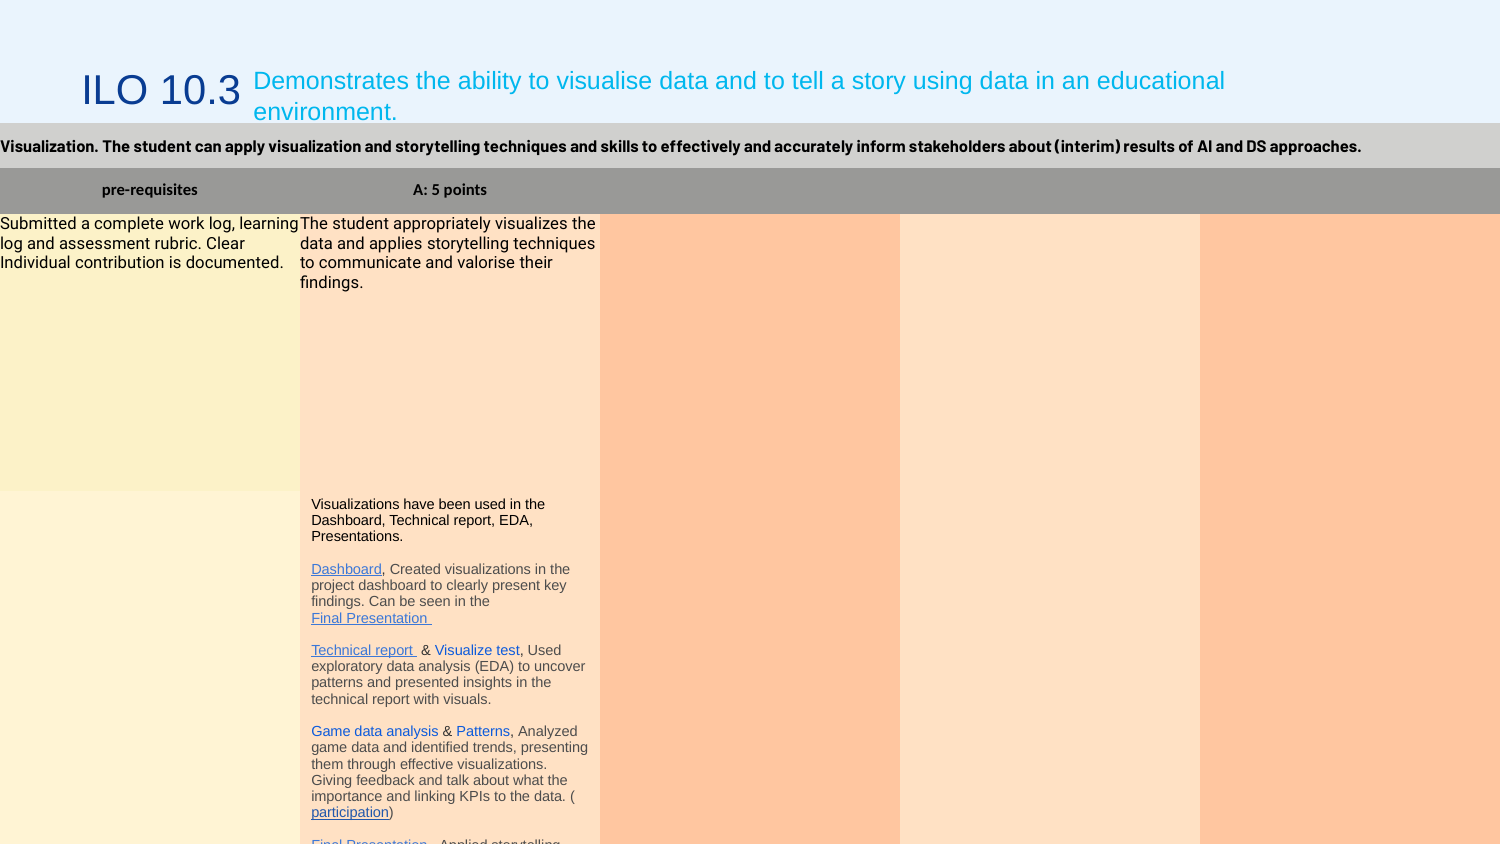

Demonstrates the ability to visualise data and to tell a story using data in an educational environment.
# ILO 10.3
| Visualization. The student can apply visualization and storytelling techniques and skills to effectively and accurately inform stakeholders about (interim) results of AI and DS approaches. |  |  |  |  |
| --- | --- | --- | --- | --- |
| pre-requisites | A: 5 points |  |  |  |
| Submitted a complete work log, learning log and assessment rubric. Clear Individual contribution is documented. | The student appropriately visualizes the data and applies storytelling techniques to communicate and valorise their findings. |  |  |  |
|  | Visualizations have been used in the Dashboard, Technical report, EDA, Presentations. Dashboard, Created visualizations in the project dashboard to clearly present key findings. Can be seen in the Final Presentation Technical report & Visualize test, Used exploratory data analysis (EDA) to uncover patterns and presented insights in the technical report with visuals. Game data analysis & Patterns, Analyzed game data and identified trends, presenting them through effective visualizations. Giving feedback and talk about what the importance and linking KPIs to the data. (participation) Final Presentation , Applied storytelling techniques to visualize findings, ensuring clear communication of insights. |  |  |  |

54